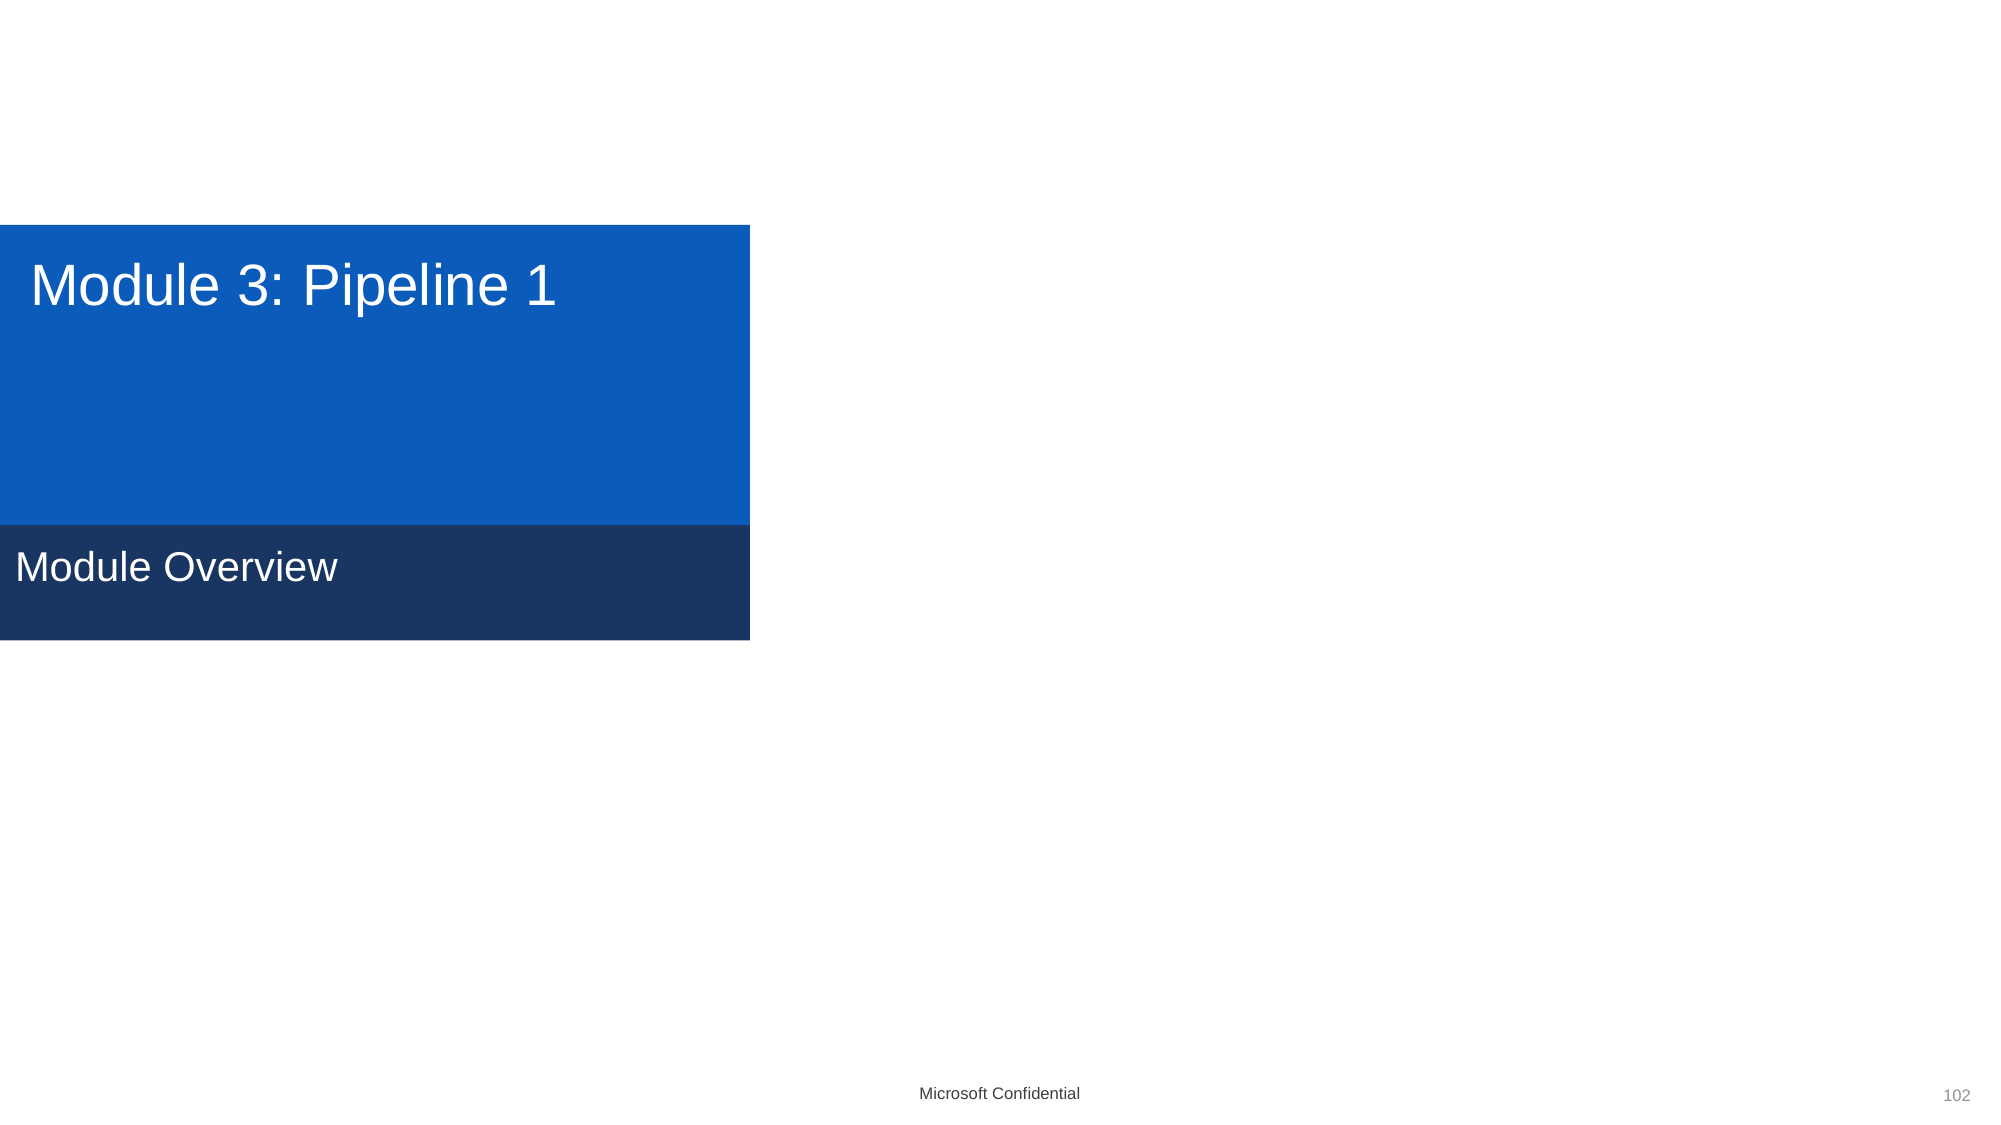

# Module 3: Pipeline 1
Module Overview
102